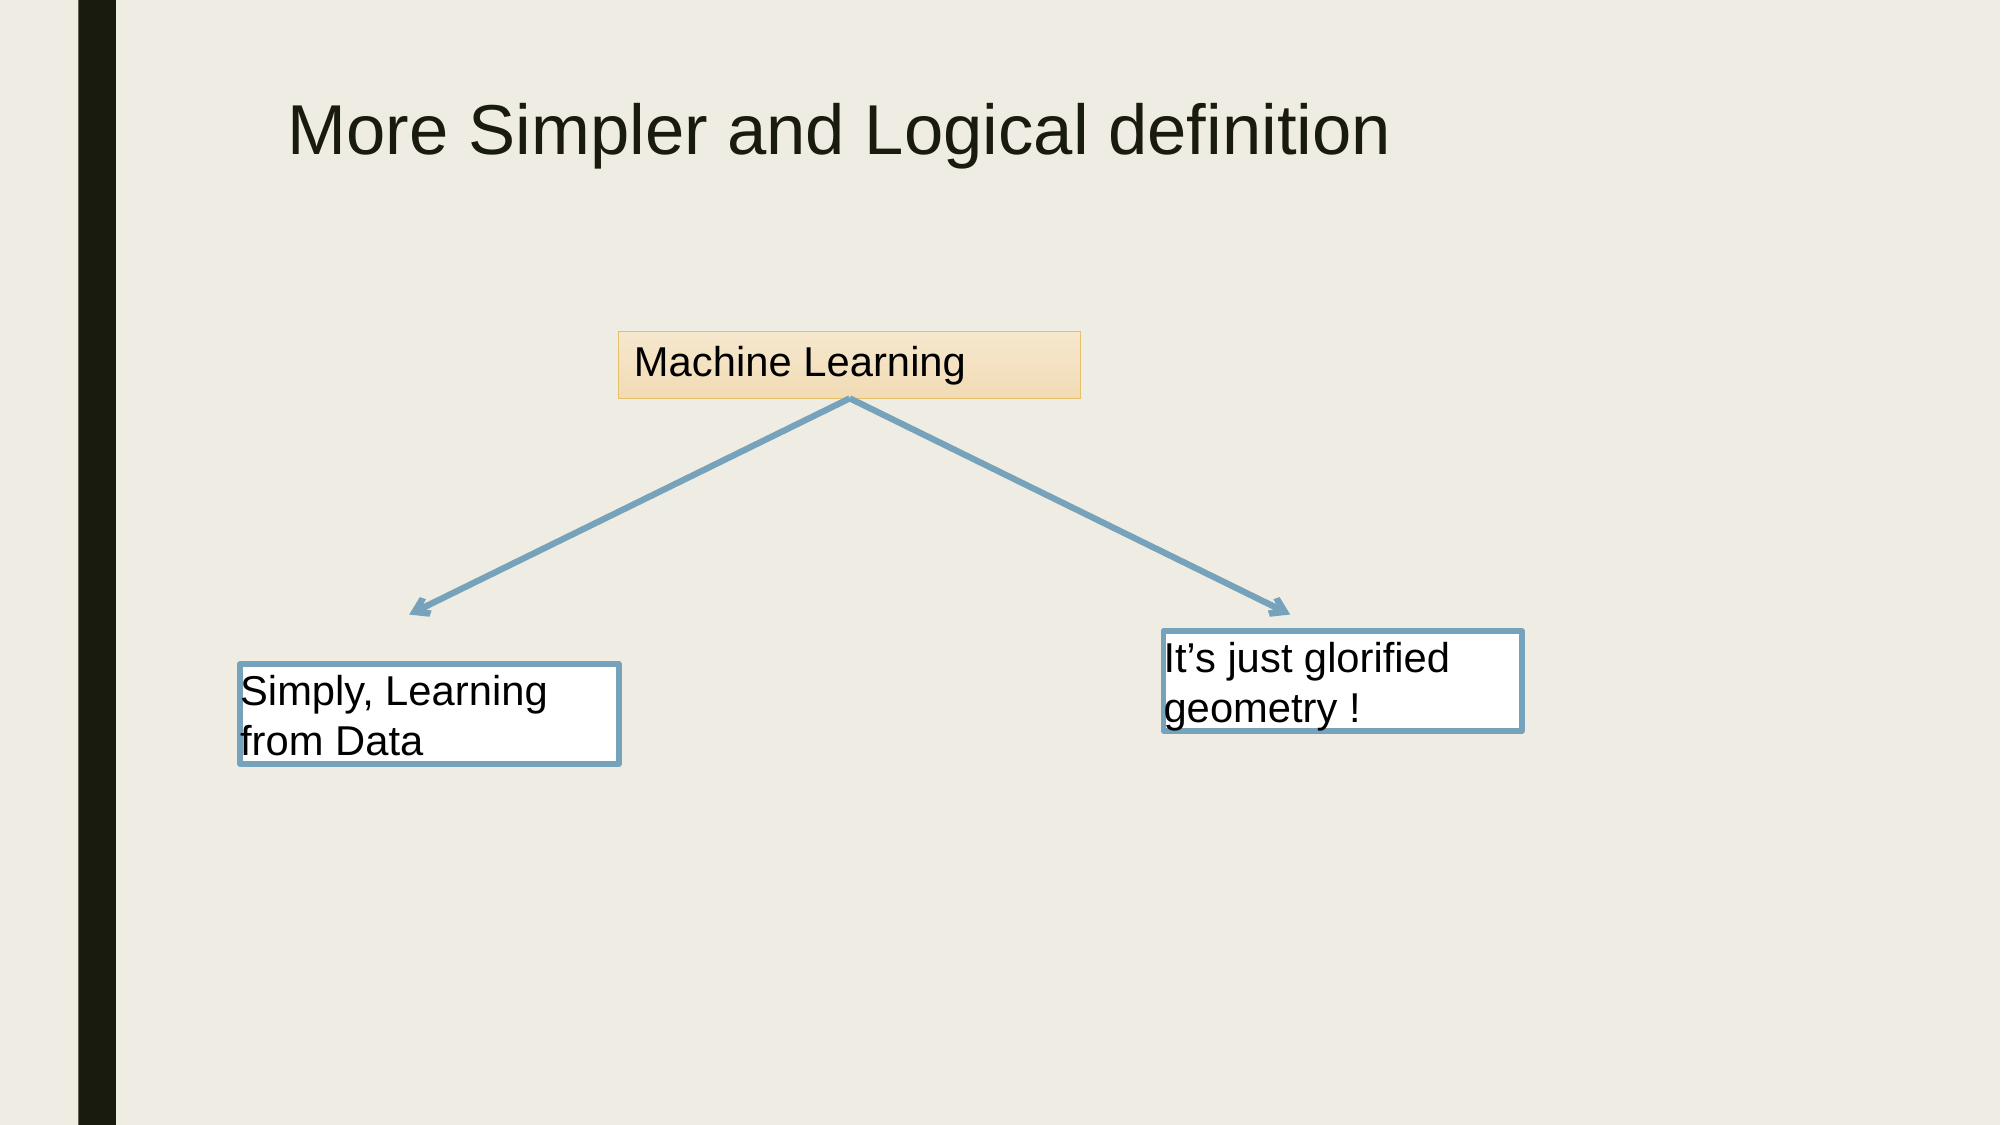

# More Simpler and Logical definition
Machine Learning
It’s just glorified geometry !
Simply, Learning from Data